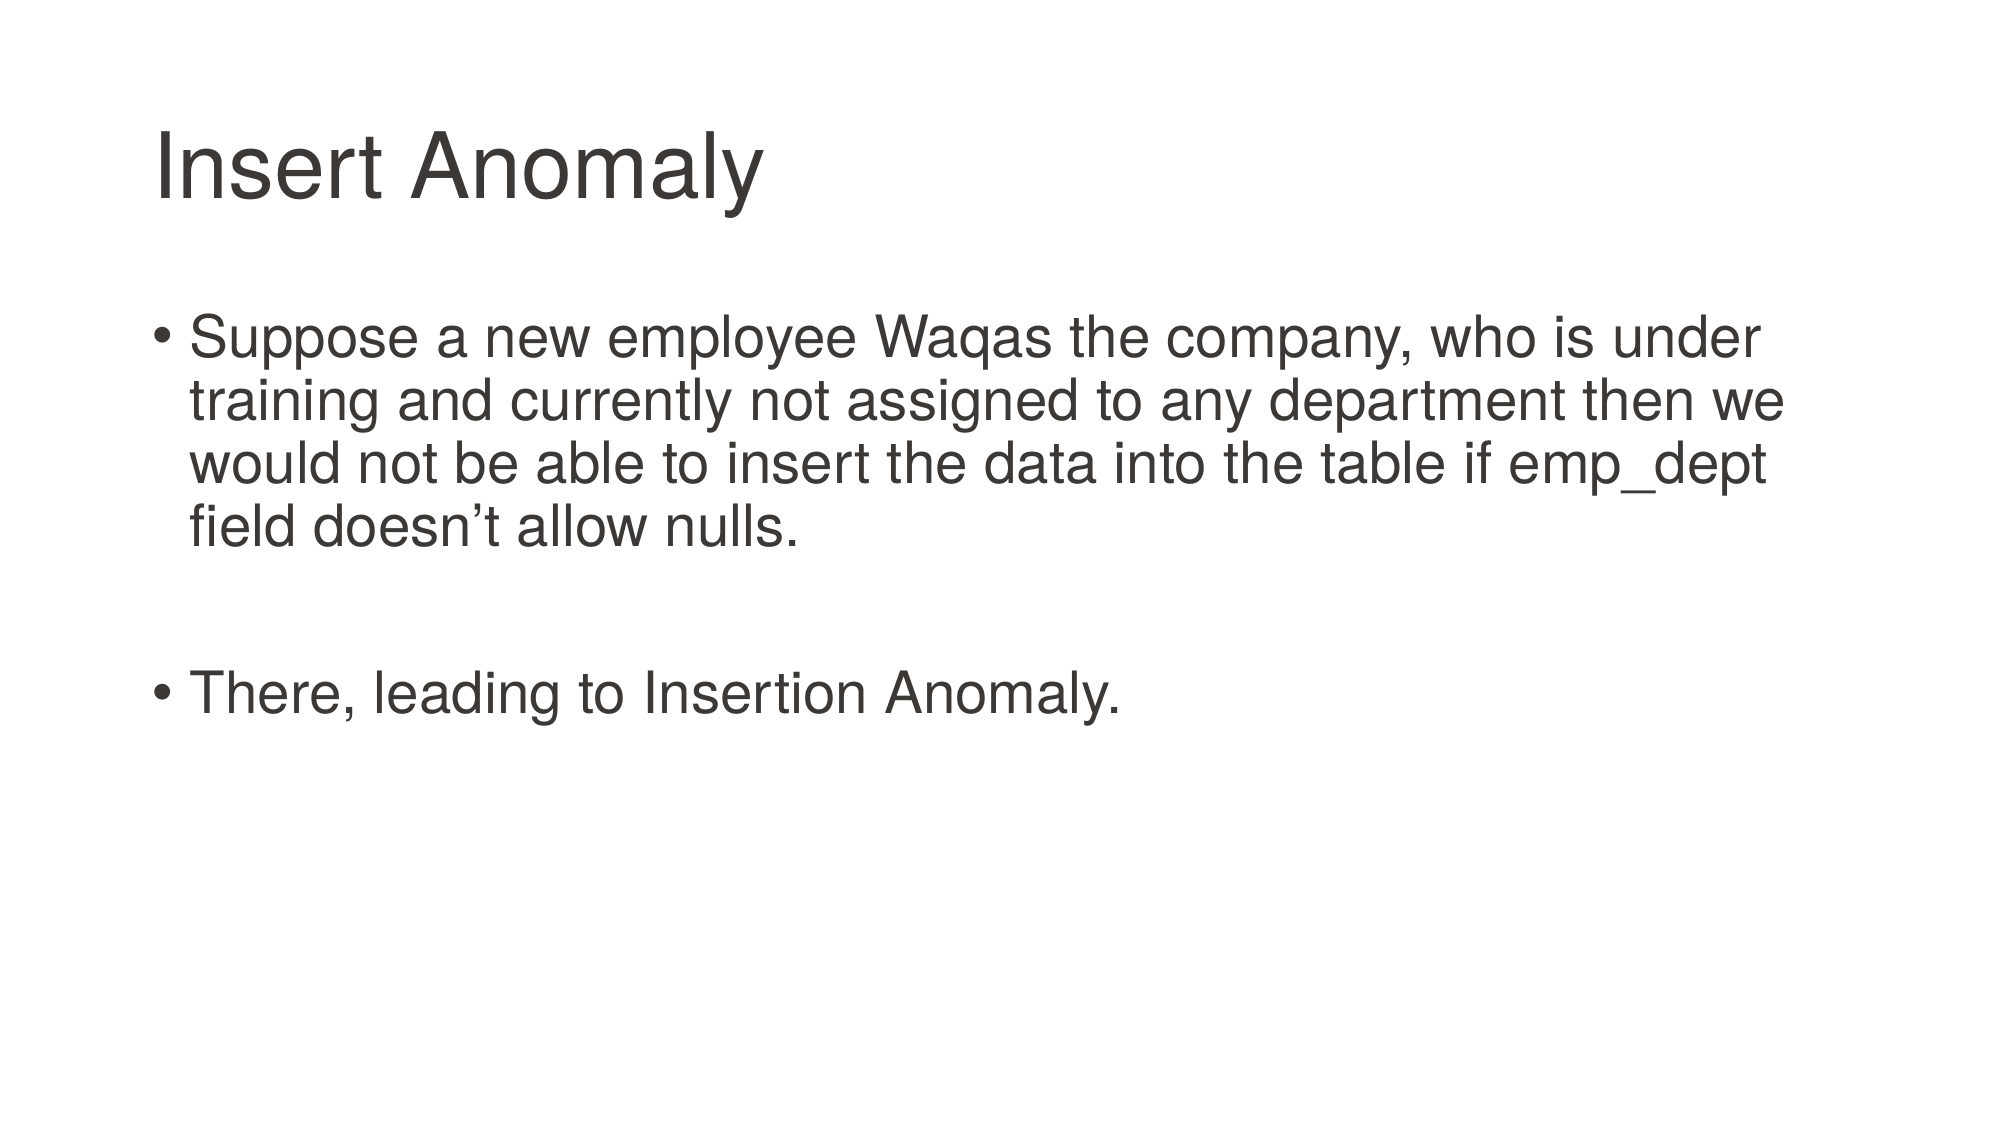

# Insert Anomaly
Suppose a new employee Waqas the company, who is under training and currently not assigned to any department then we would not be able to insert the data into the table if emp_dept field doesn’t allow nulls.

There, leading to Insertion Anomaly.